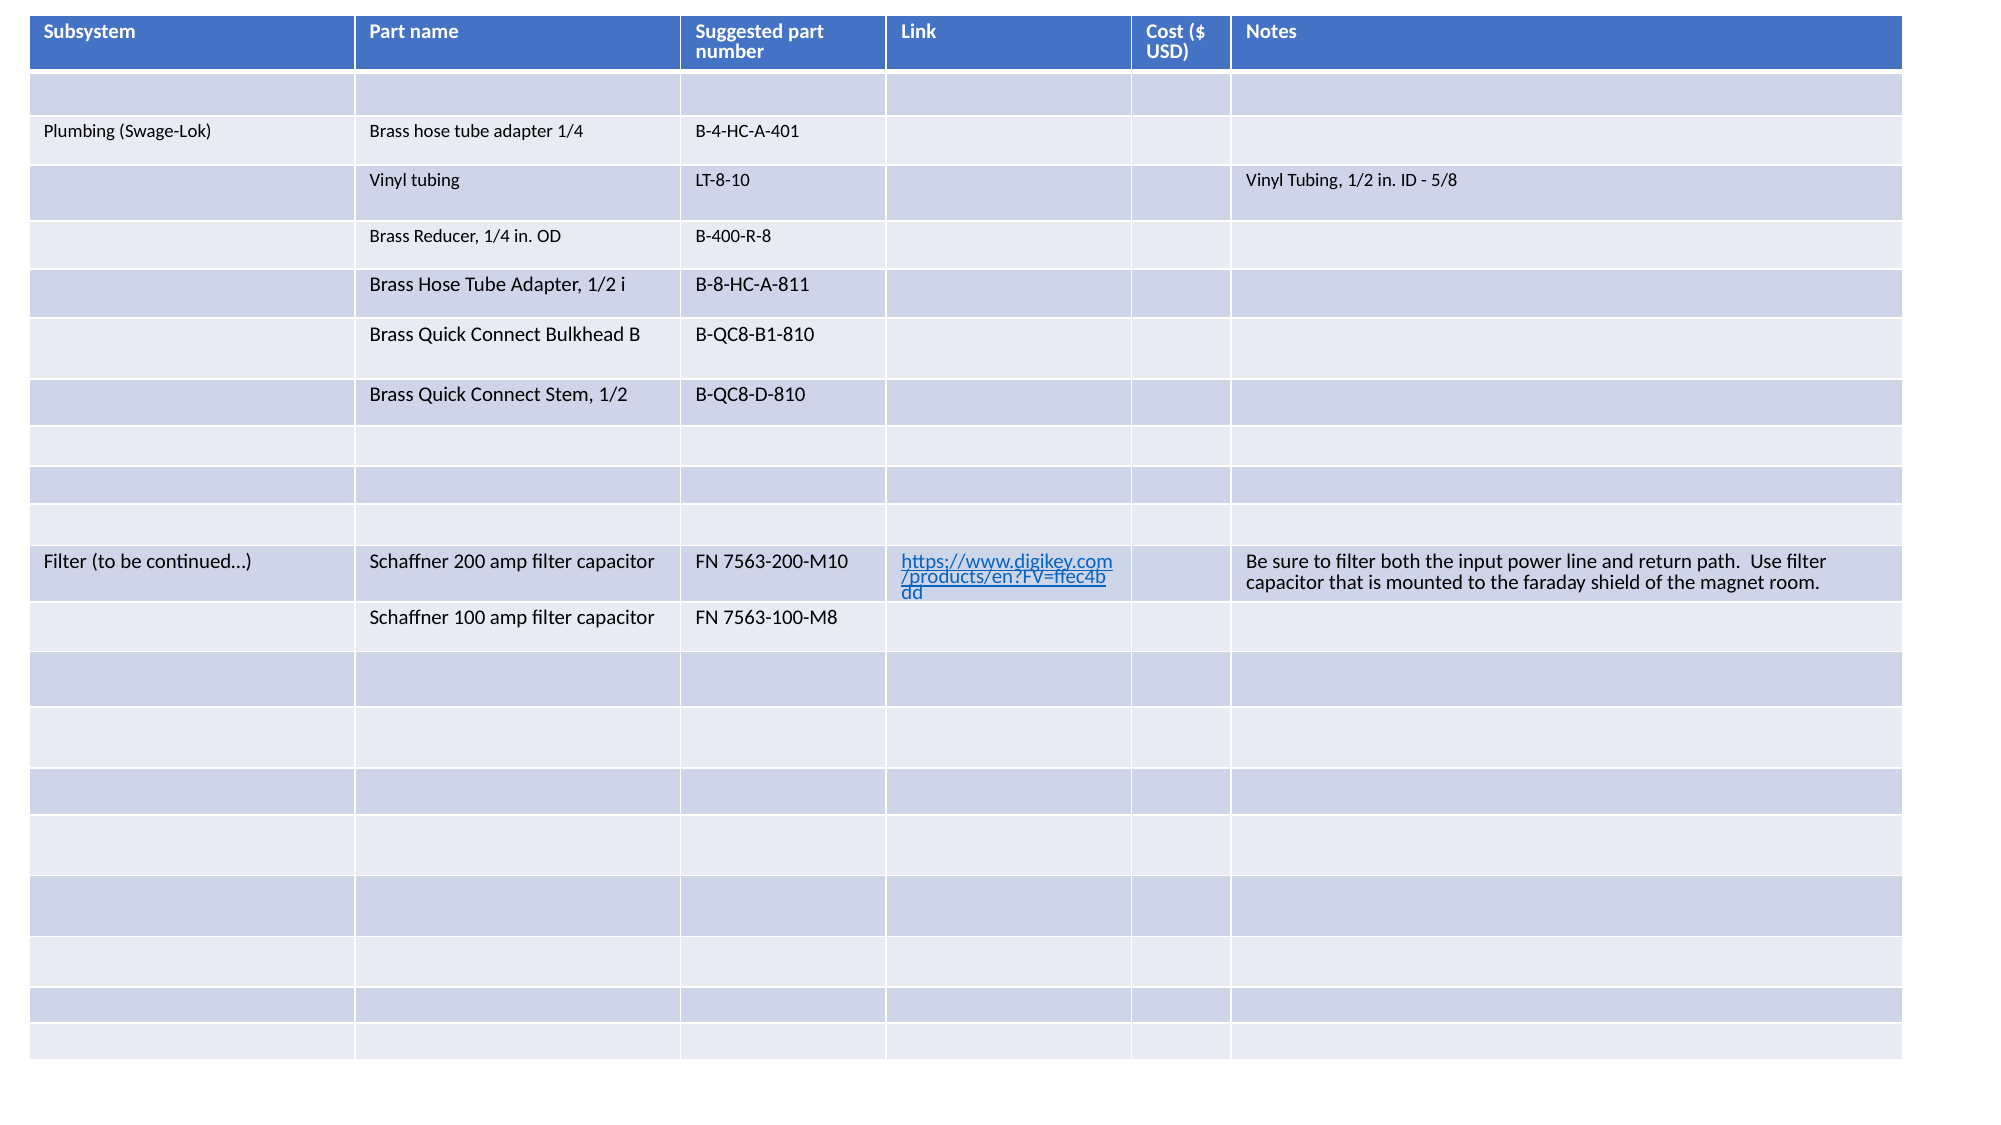

| Subsystem | Part name | Suggested part number | Link | Cost ($ USD) | Notes |
| --- | --- | --- | --- | --- | --- |
|  |  |  |  |  |  |
| Plumbing (Swage-Lok) | Brass hose tube adapter 1/4 | B-4-HC-A-401 |  |  |  |
|  | Vinyl tubing | LT-8-10 |  |  | Vinyl Tubing, 1/2 in. ID - 5/8 |
|  | Brass Reducer, 1/4 in. OD | B-400-R-8 |  |  |  |
|  | Brass Hose Tube Adapter, 1/2 i | B-8-HC-A-811 |  |  |  |
|  | Brass Quick Connect Bulkhead B | B-QC8-B1-810 |  |  |  |
|  | Brass Quick Connect Stem, 1/2 | B-QC8-D-810 |  |  |  |
|  |  |  |  |  |  |
|  |  |  |  |  |  |
|  |  |  |  |  |  |
| Filter (to be continued…) | Schaffner 200 amp filter capacitor | FN 7563-200-M10 | https://www.digikey.com/products/en?FV=ffec4bdd |  | Be sure to filter both the input power line and return path. Use filter capacitor that is mounted to the faraday shield of the magnet room. |
|  | Schaffner 100 amp filter capacitor | FN 7563-100-M8 |  |  |  |
|  |  |  |  |  |  |
|  |  |  |  |  |  |
|  |  |  |  |  |  |
|  |  |  |  |  |  |
|  |  |  |  |  |  |
|  |  |  |  |  |  |
|  |  |  |  |  |  |
|  |  |  |  |  |  |